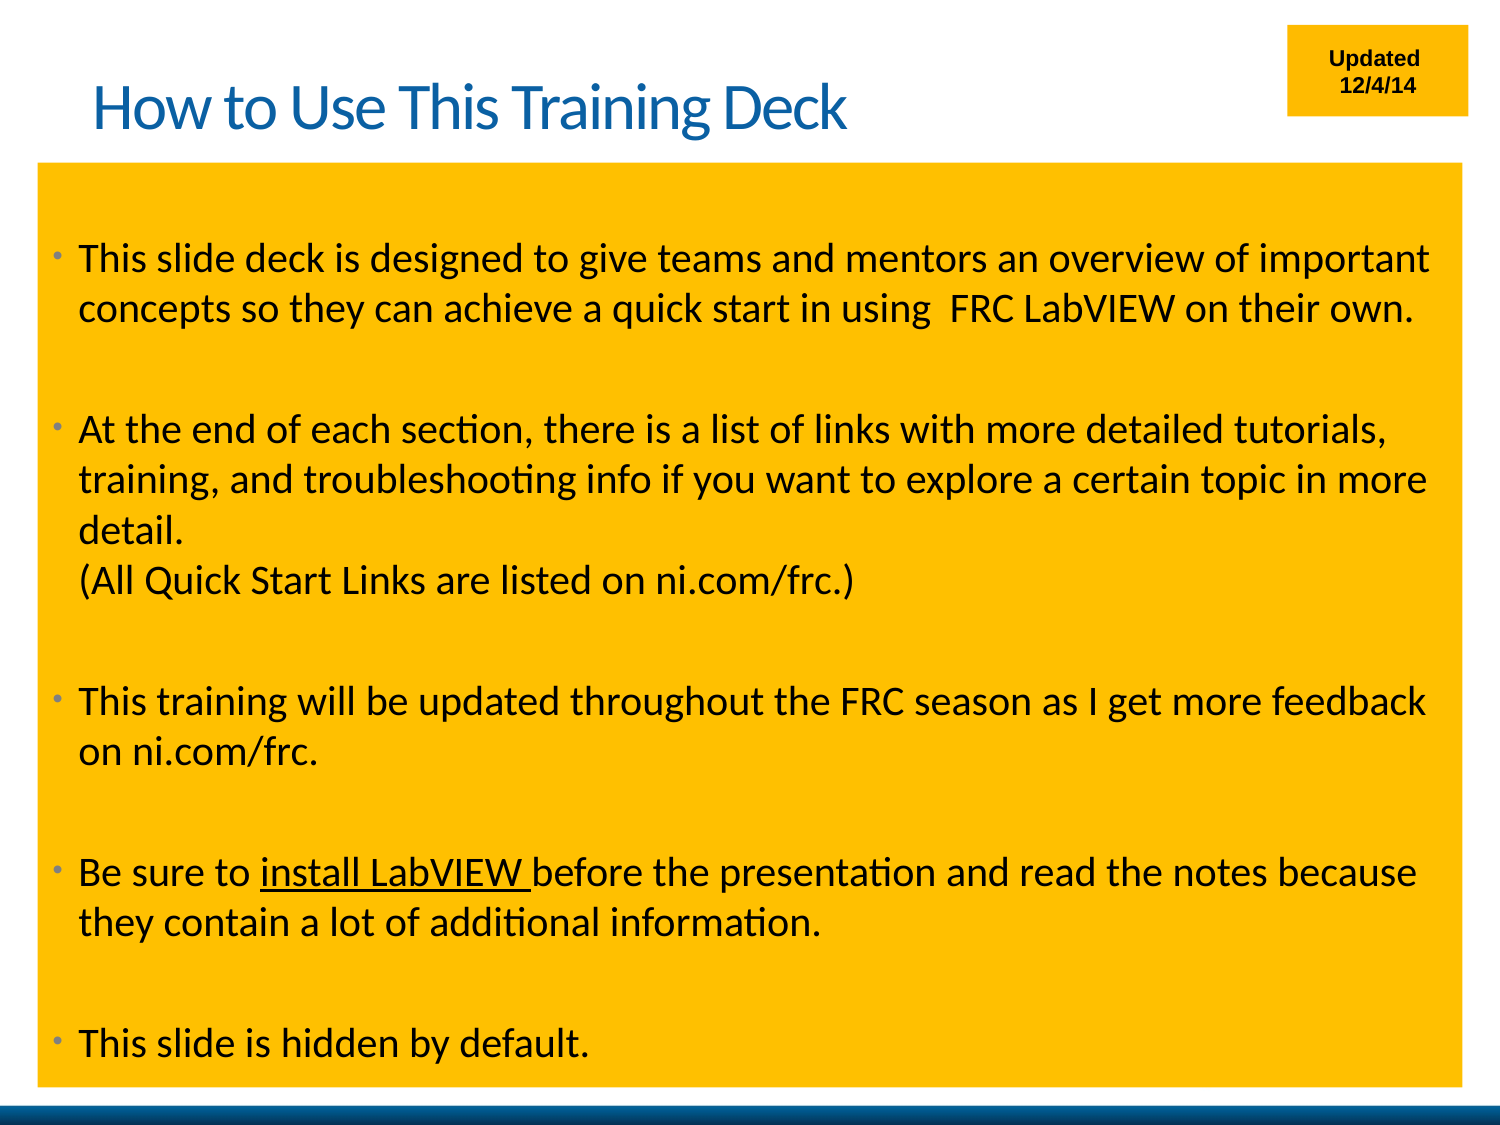

# How to Use This Training Deck
Updated
12/4/14

This slide deck is designed to give teams and mentors an overview of important concepts so they can achieve a quick start in using  FRC LabVIEW on their own.

At the end of each section, there is a list of links with more detailed tutorials, training, and troubleshooting info if you want to explore a certain topic in more detail.
(All Quick Start Links are listed on ni.com/frc.)

This training will be updated throughout the FRC season as I get more feedback on ni.com/frc.

Be sure to install LabVIEW before the presentation and read the notes because they contain a lot of additional information.

This slide is hidden by default.